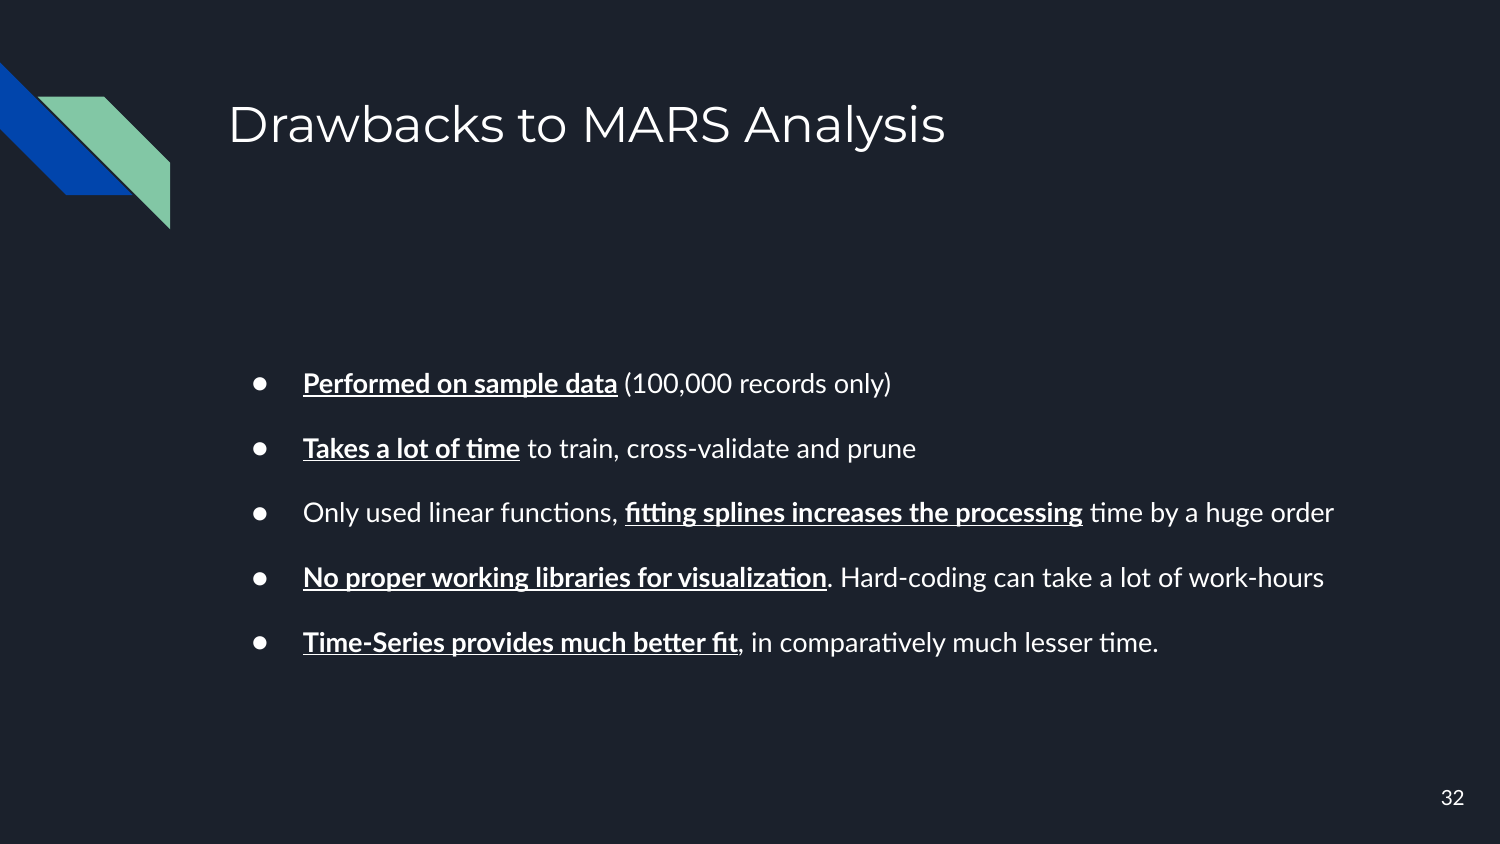

# Drawbacks to MARS Analysis
Performed on sample data (100,000 records only)
Takes a lot of time to train, cross-validate and prune
Only used linear functions, fitting splines increases the processing time by a huge order
No proper working libraries for visualization. Hard-coding can take a lot of work-hours
Time-Series provides much better fit, in comparatively much lesser time.
32